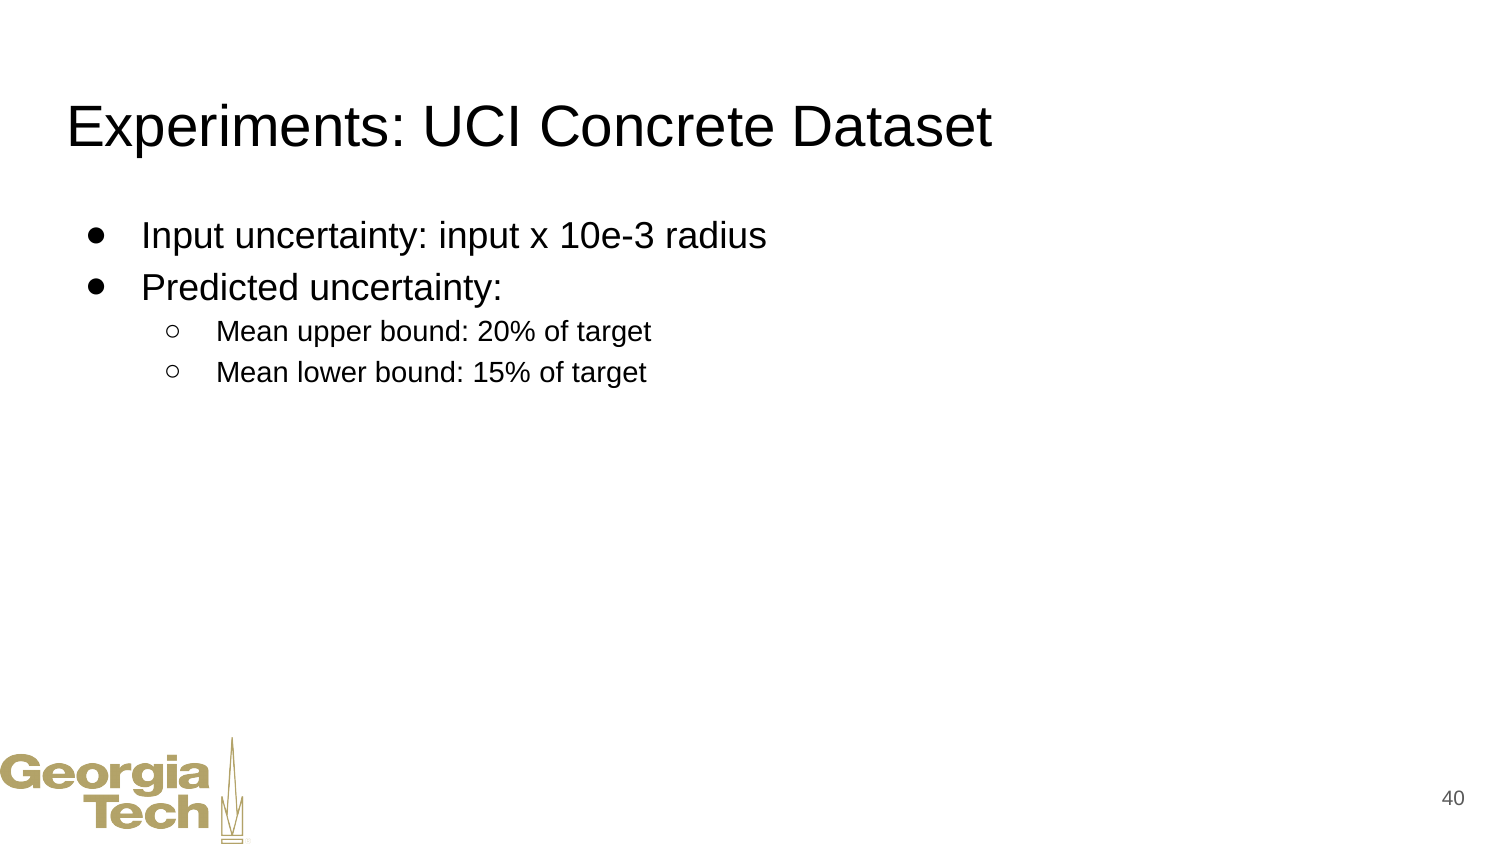

# Experiments: UCI Concrete Dataset

Input uncertainty: input x 10e-3 radius
Predicted uncertainty:
Mean upper bound: 20% of target
Mean lower bound: 15% of target

40